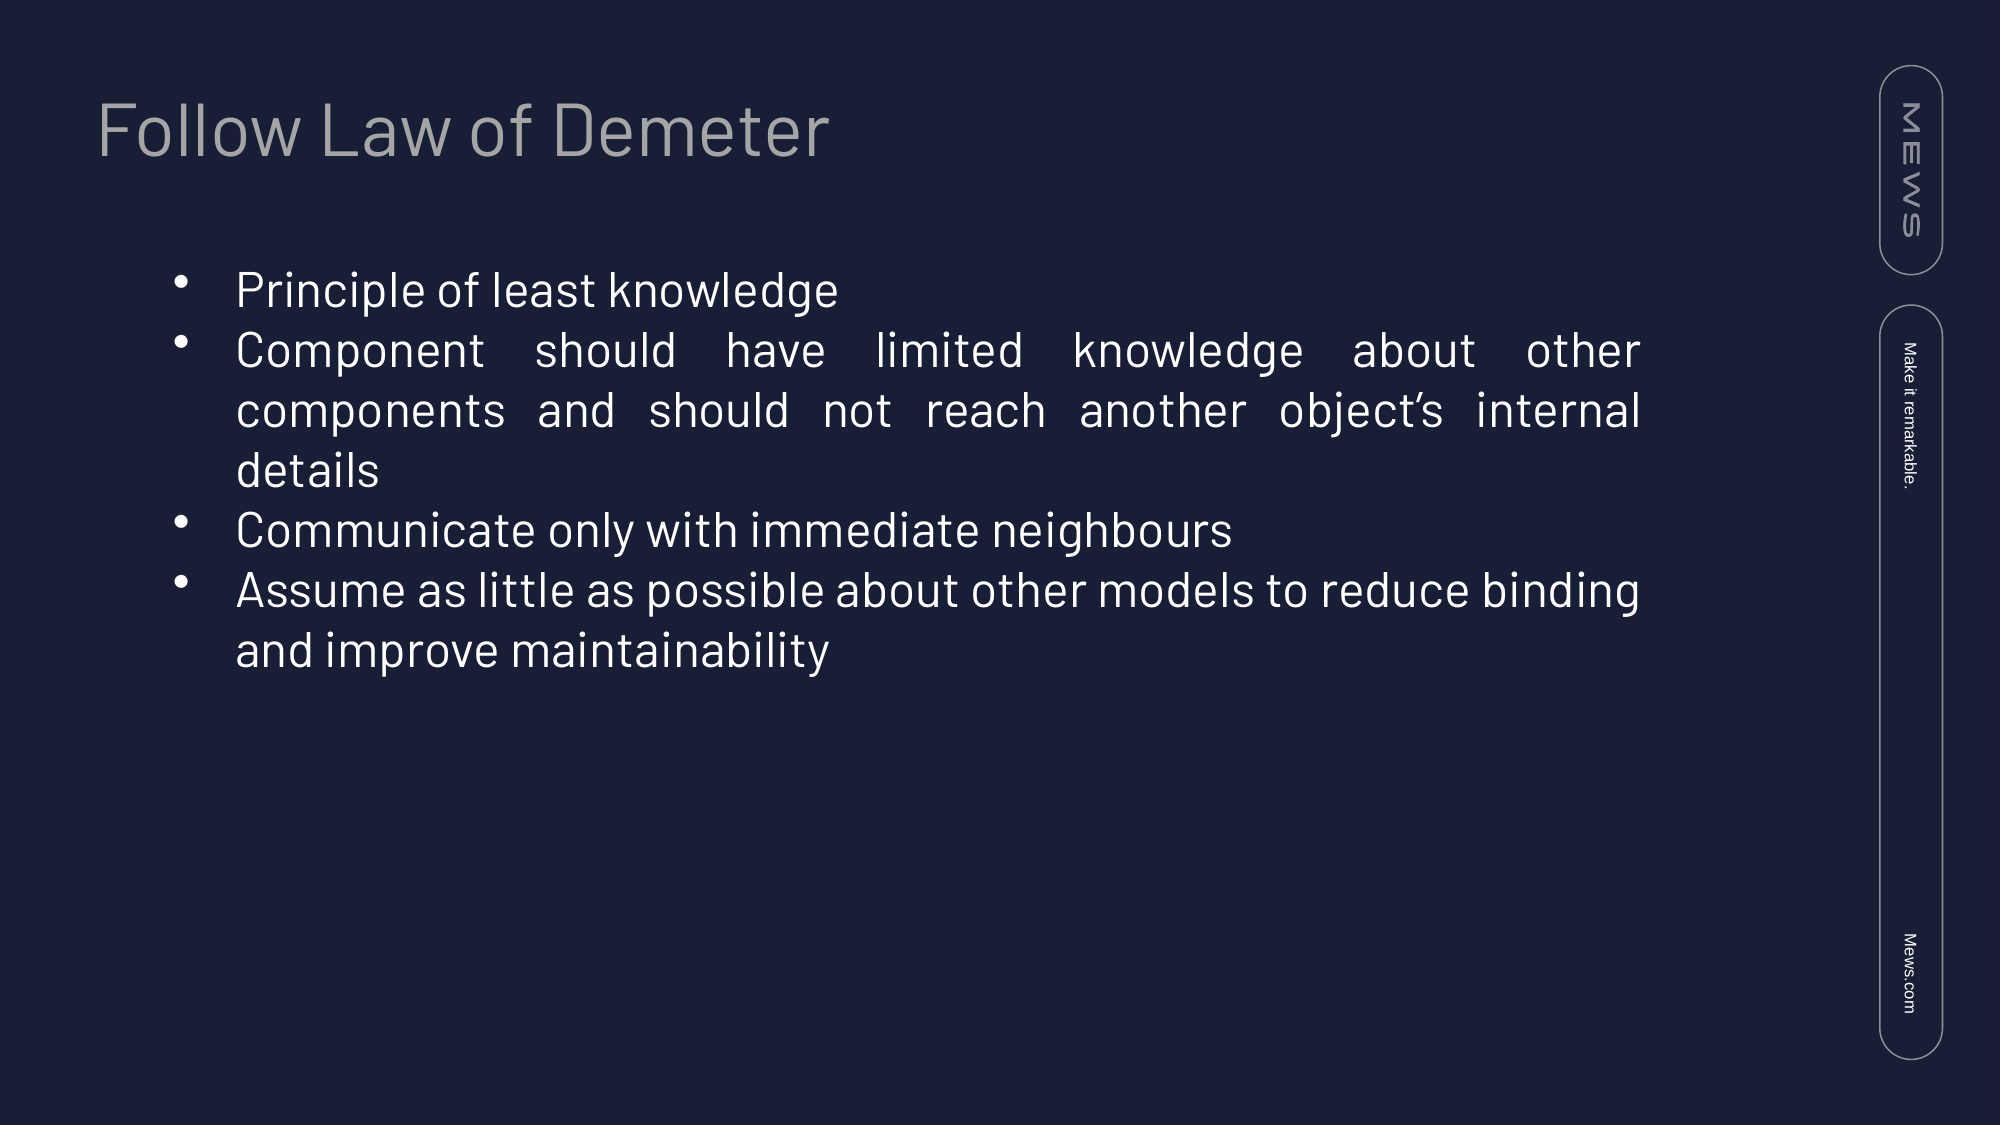

Follow Law of Demeter
Principle of least knowledge
Component should have limited knowledge about other components and should not reach another object’s internal details
Communicate only with immediate neighbours
Assume as little as possible about other models to reduce binding and improve maintainability